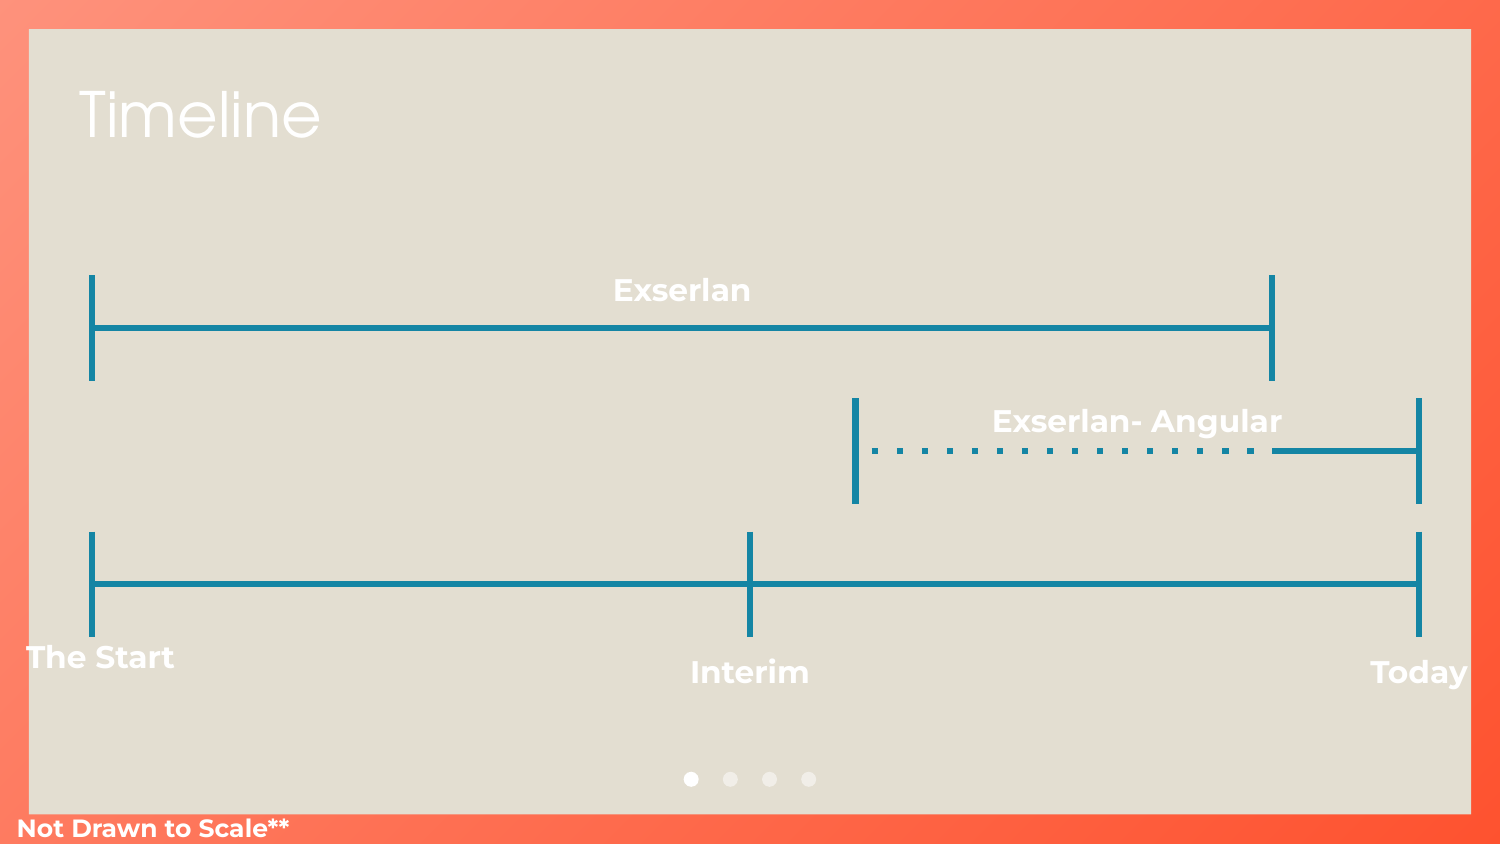

# Timeline
Exserlan
Exserlan- Angular
The Start
Interim
Today

Not Drawn to Scale**